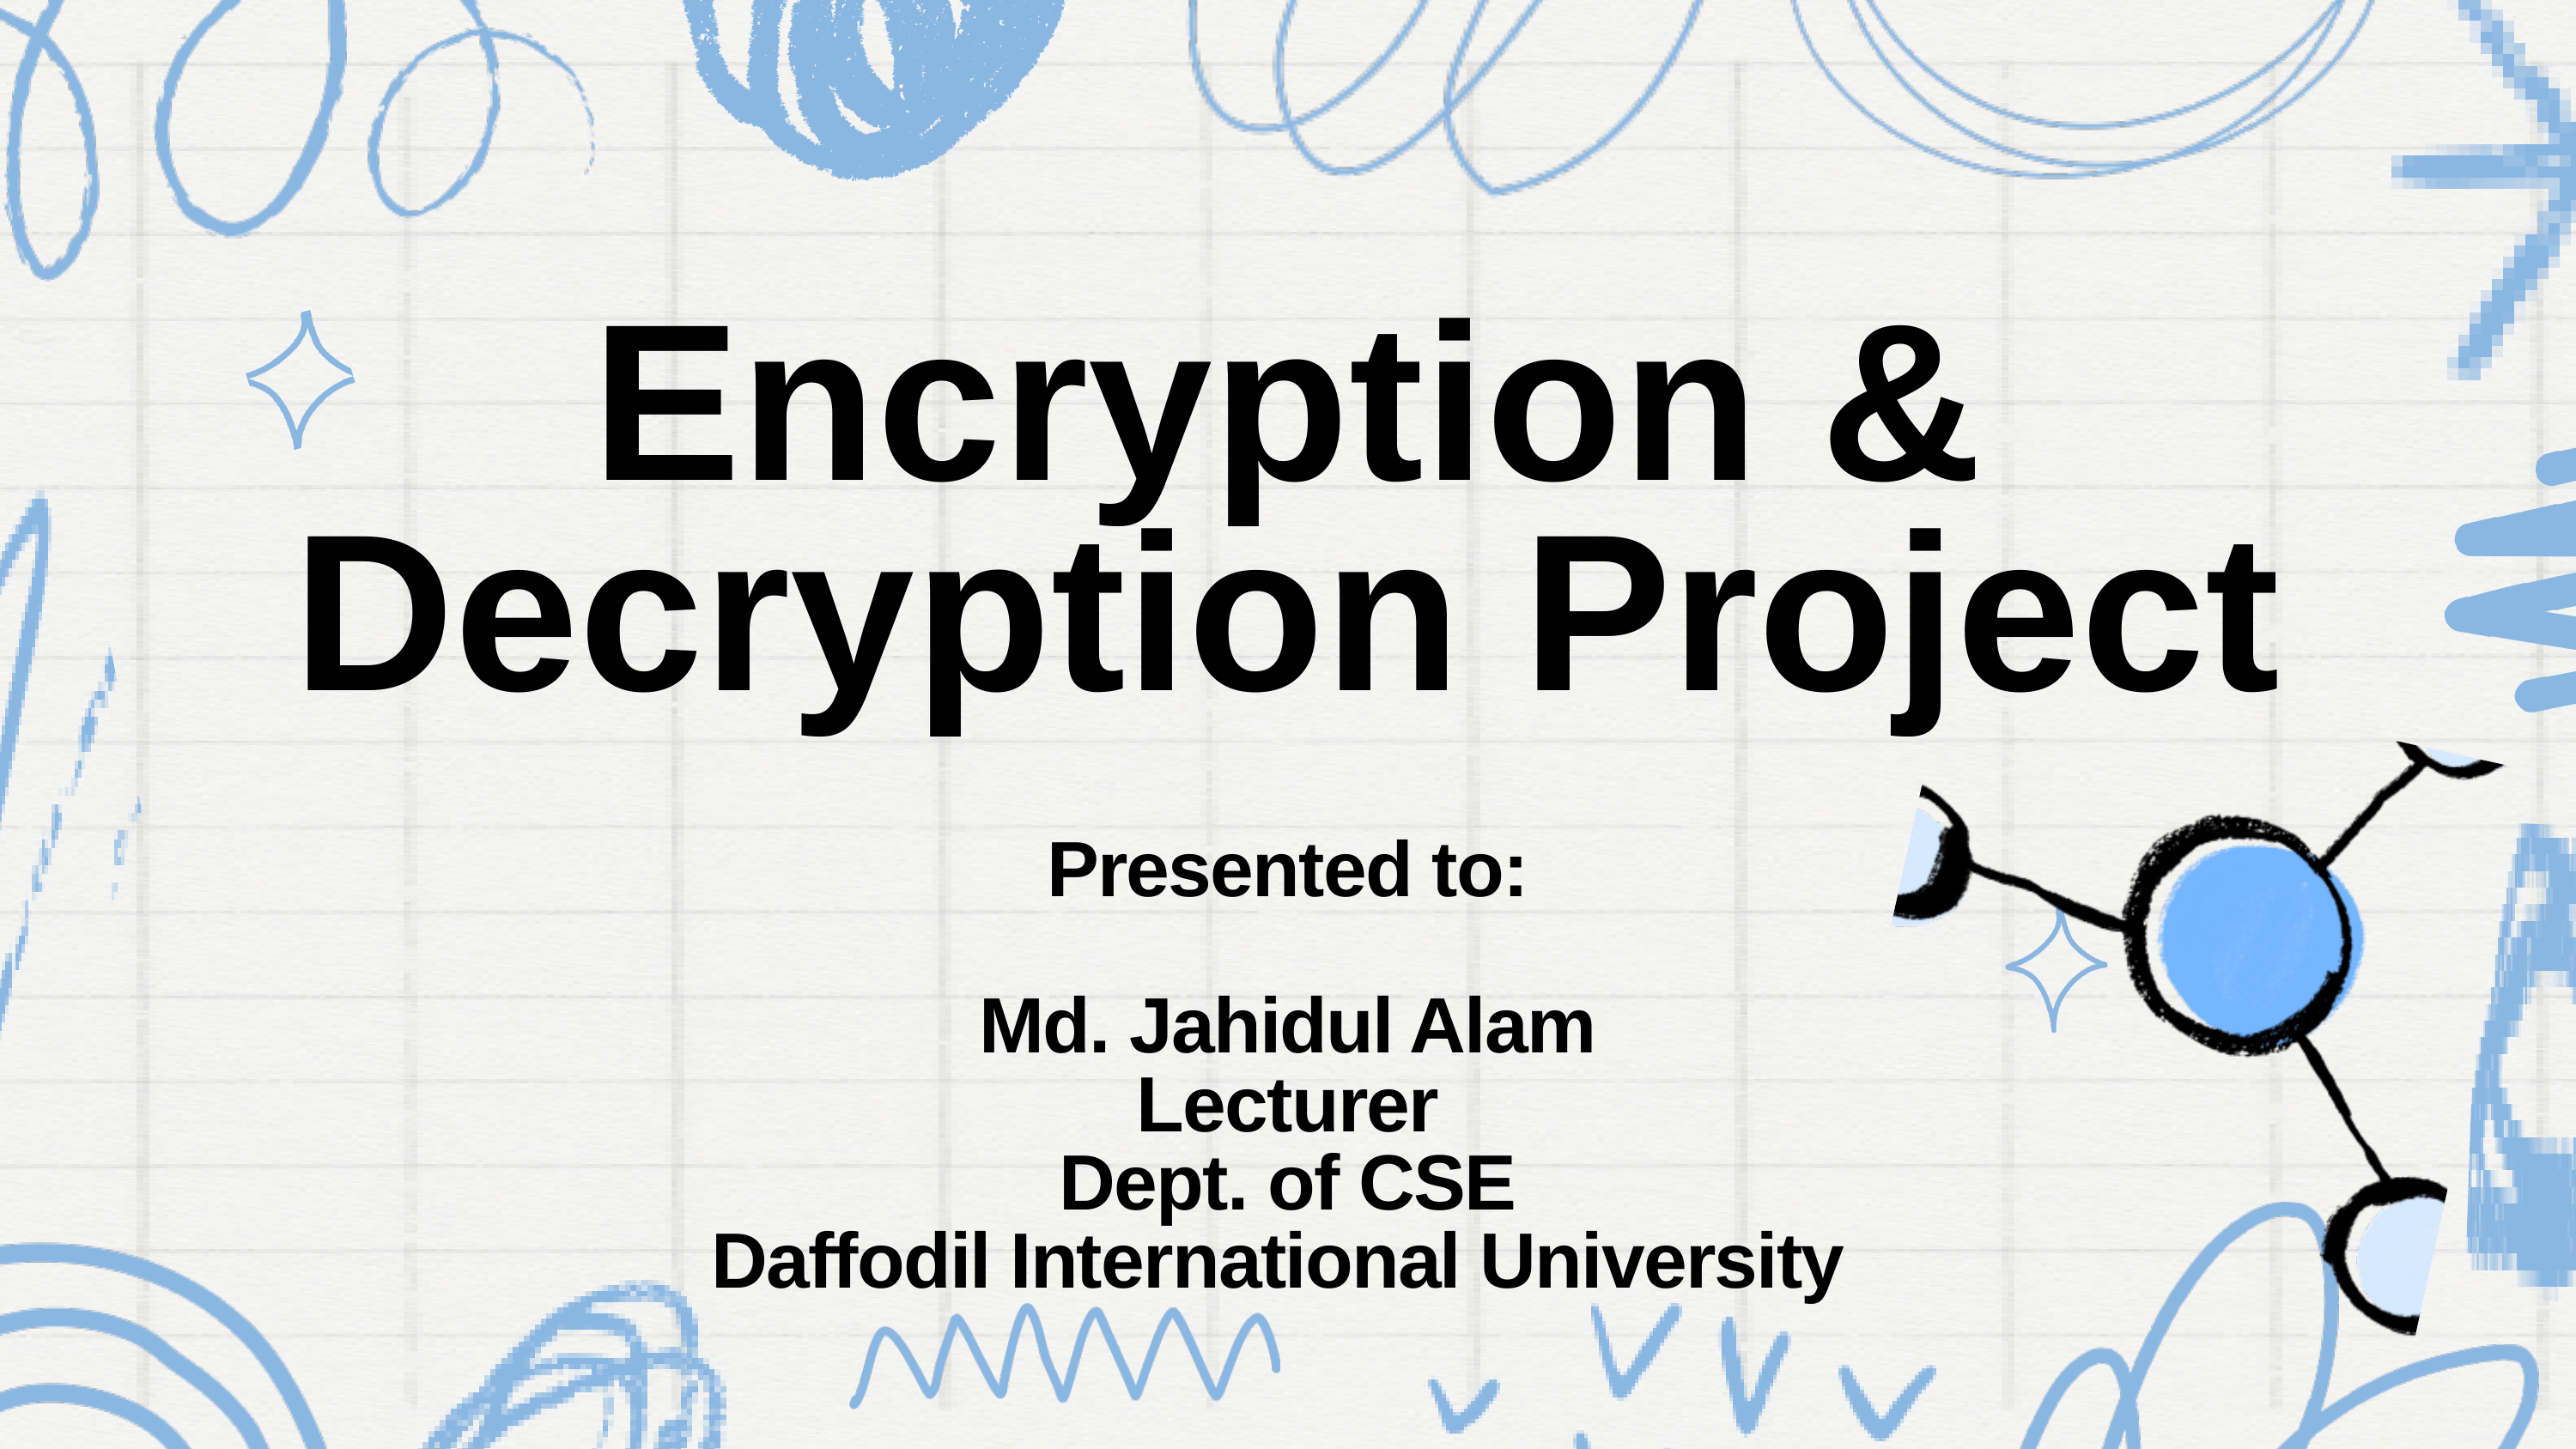

Encryption & Decryption Project

Presented to:

Md. Jahidul Alam
Lecturer
Dept. of CSE
Daffodil International University